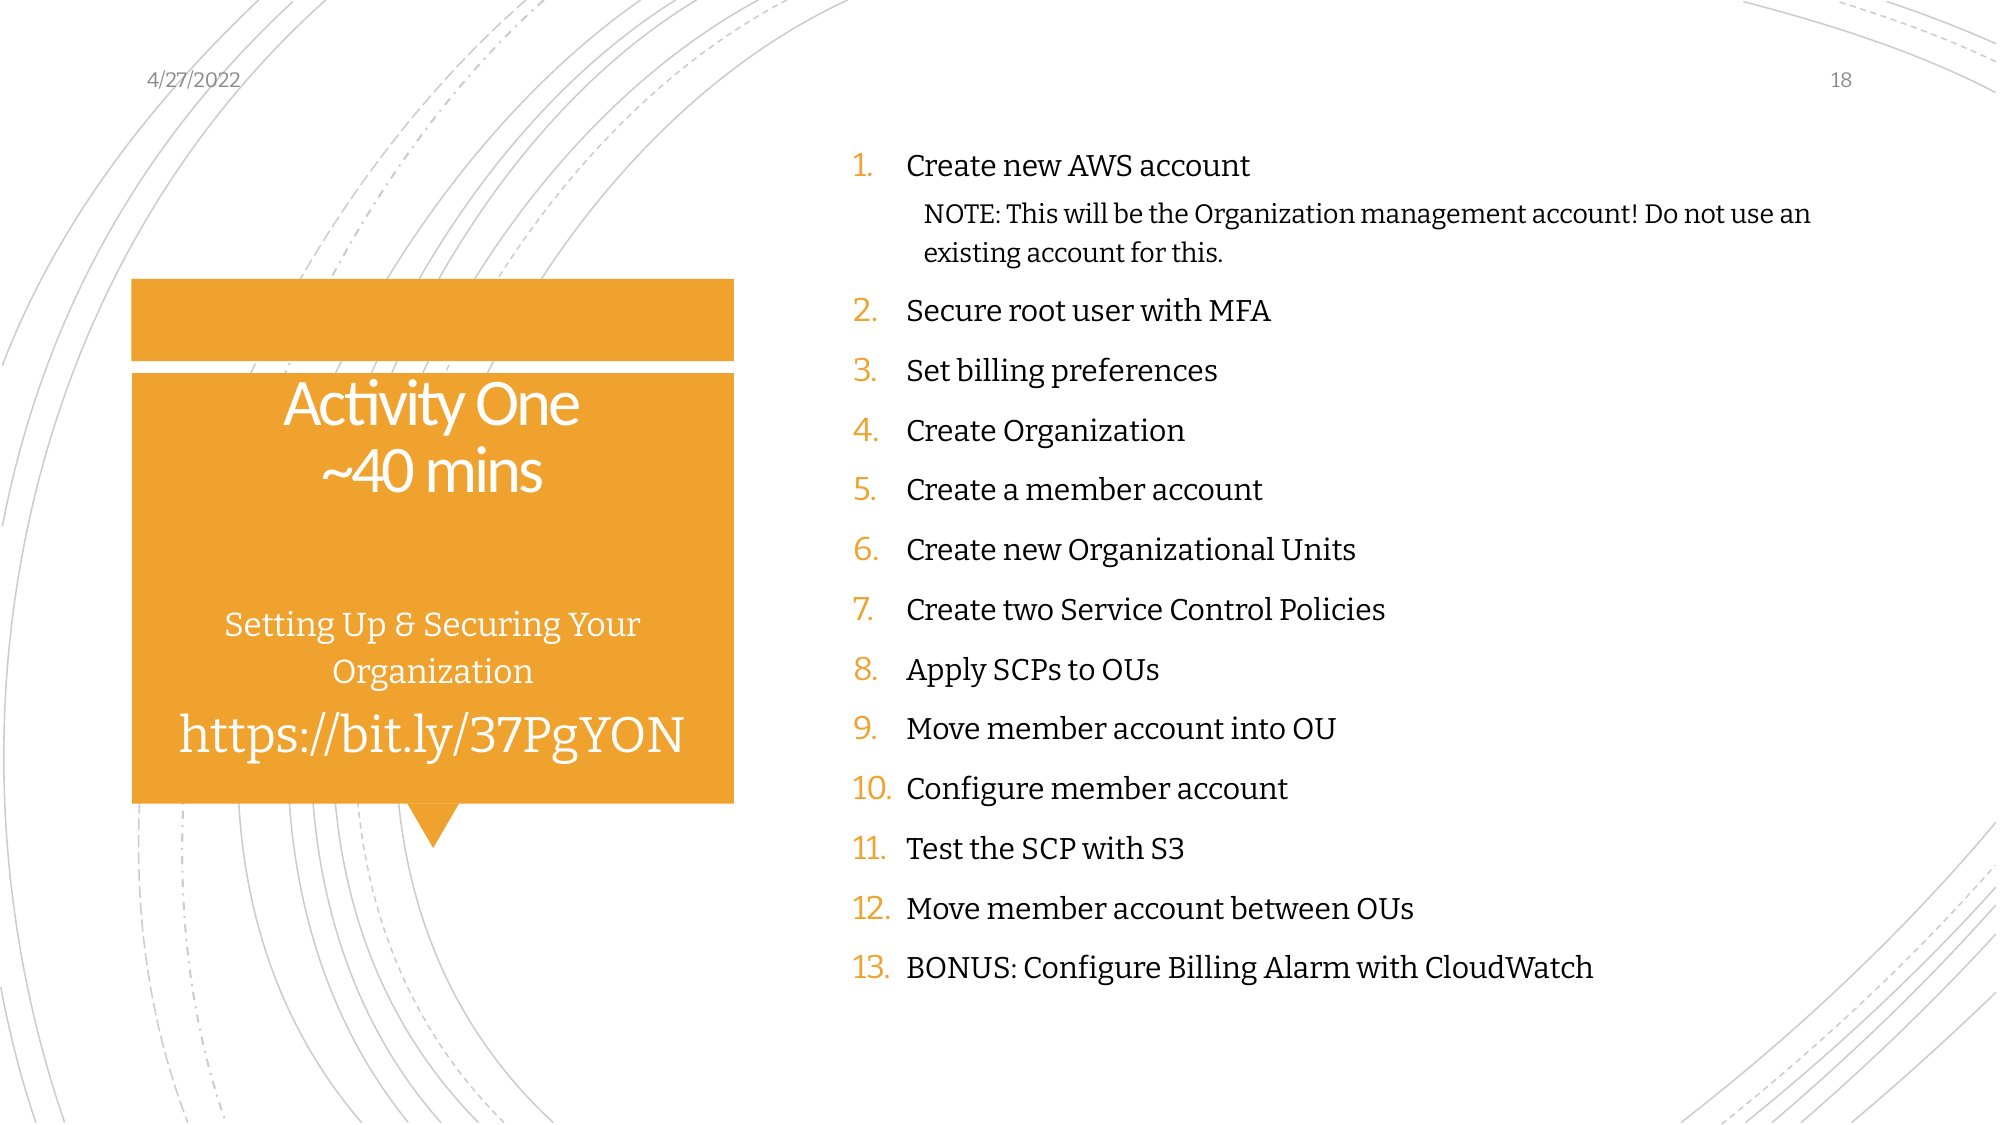

4/27/2022
18
Create new AWS account
NOTE: This will be the Organization management account! Do not use an existing account for this.
Secure root user with MFA
Set billing preferences
Create Organization
Create a member account
Create new Organizational Units
Create two Service Control Policies
Apply SCPs to OUs
Move member account into OU
Configure member account
Test the SCP with S3
Move member account between OUs
BONUS: Configure Billing Alarm with CloudWatch
# Activity One ~40 mins
Setting Up & Securing Your Organization
https://bit.ly/37PgYON